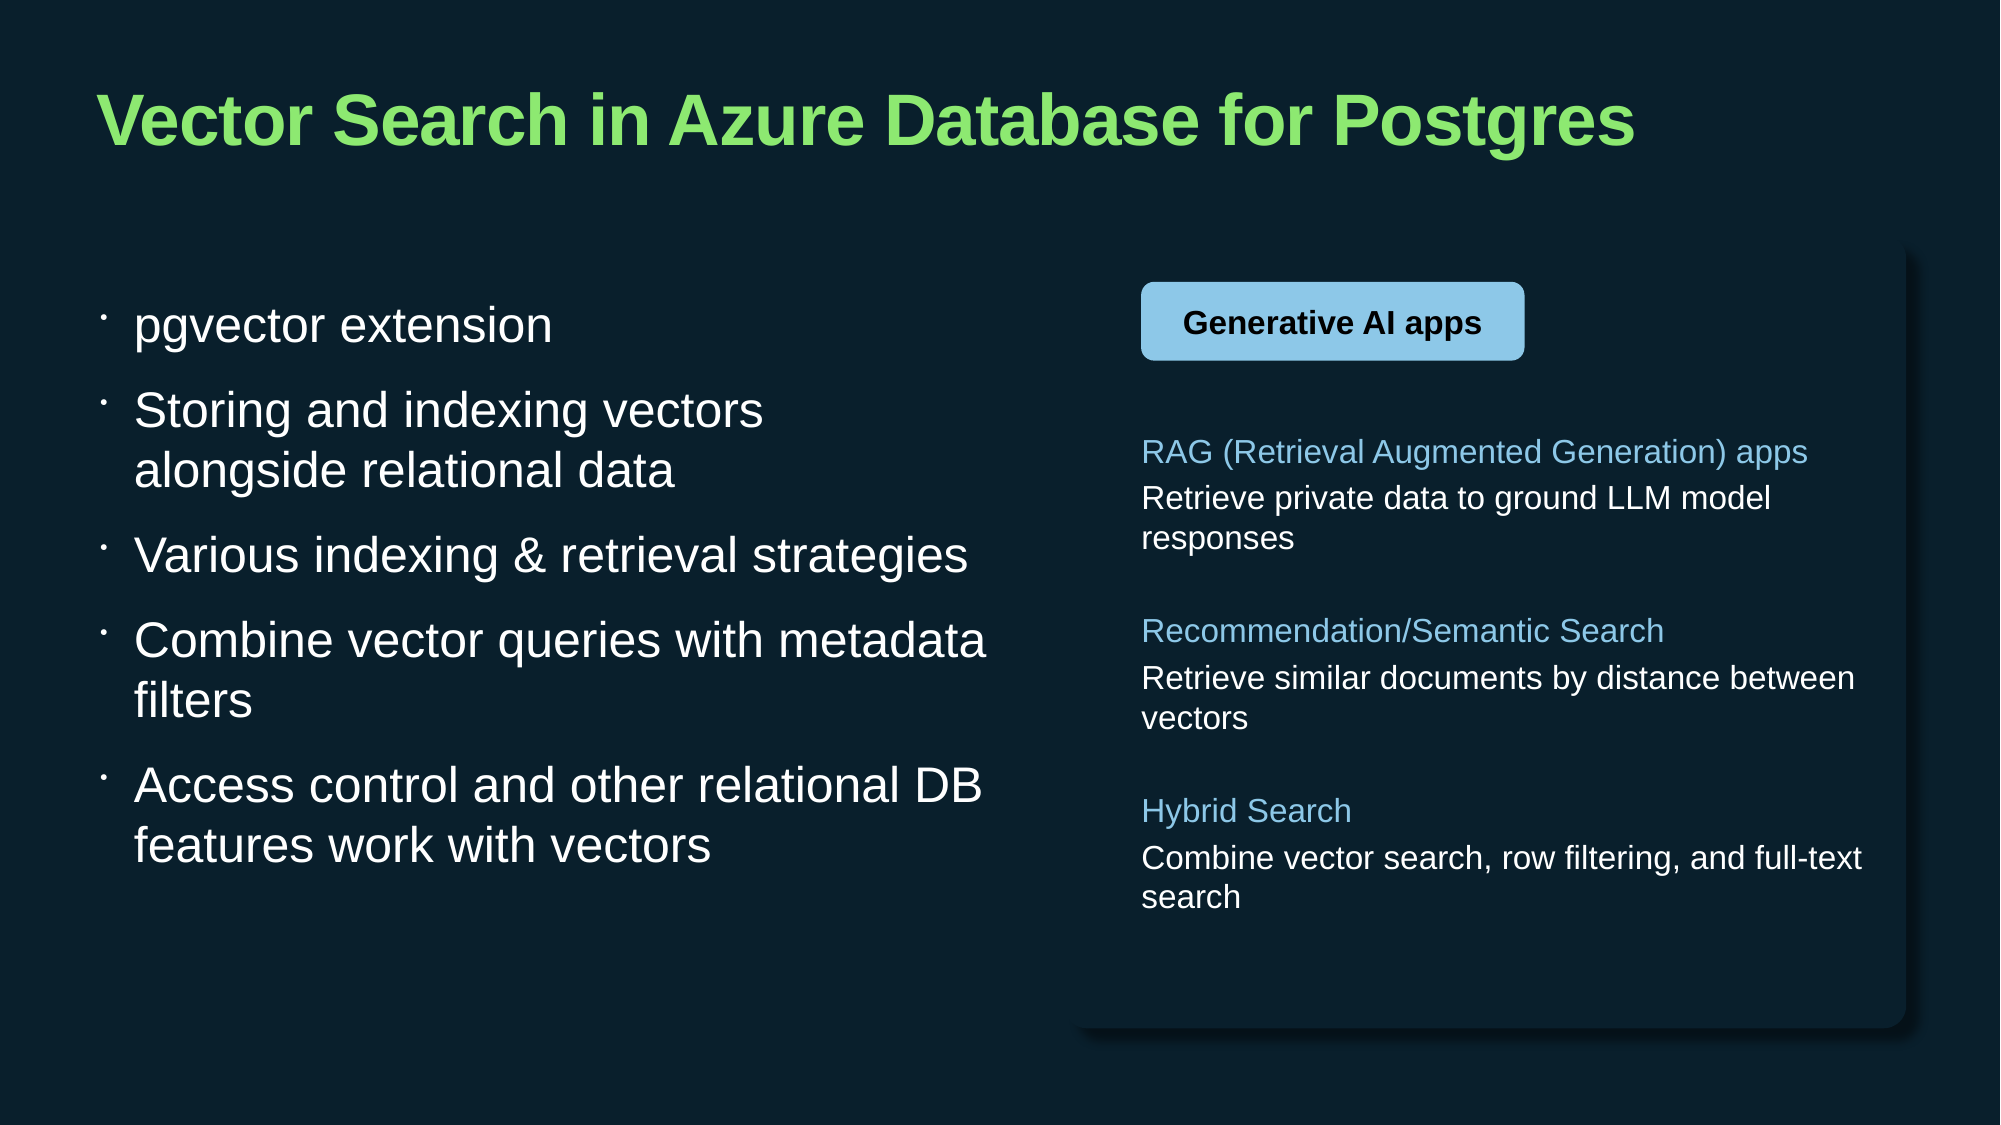

Vector Search in Azure Database for Postgres

Generative AI apps
pgvector extension
Storing and indexing vectors alongside relational data
Various indexing & retrieval strategies
Combine vector queries with metadata filters
Access control and other relational DB features work with vectors
RAG (Retrieval Augmented Generation) apps
Retrieve private data to ground LLM model responses

Recommendation/Semantic Search
Retrieve similar documents by distance between vectors

Hybrid Search
Combine vector search, row filtering, and full-text search